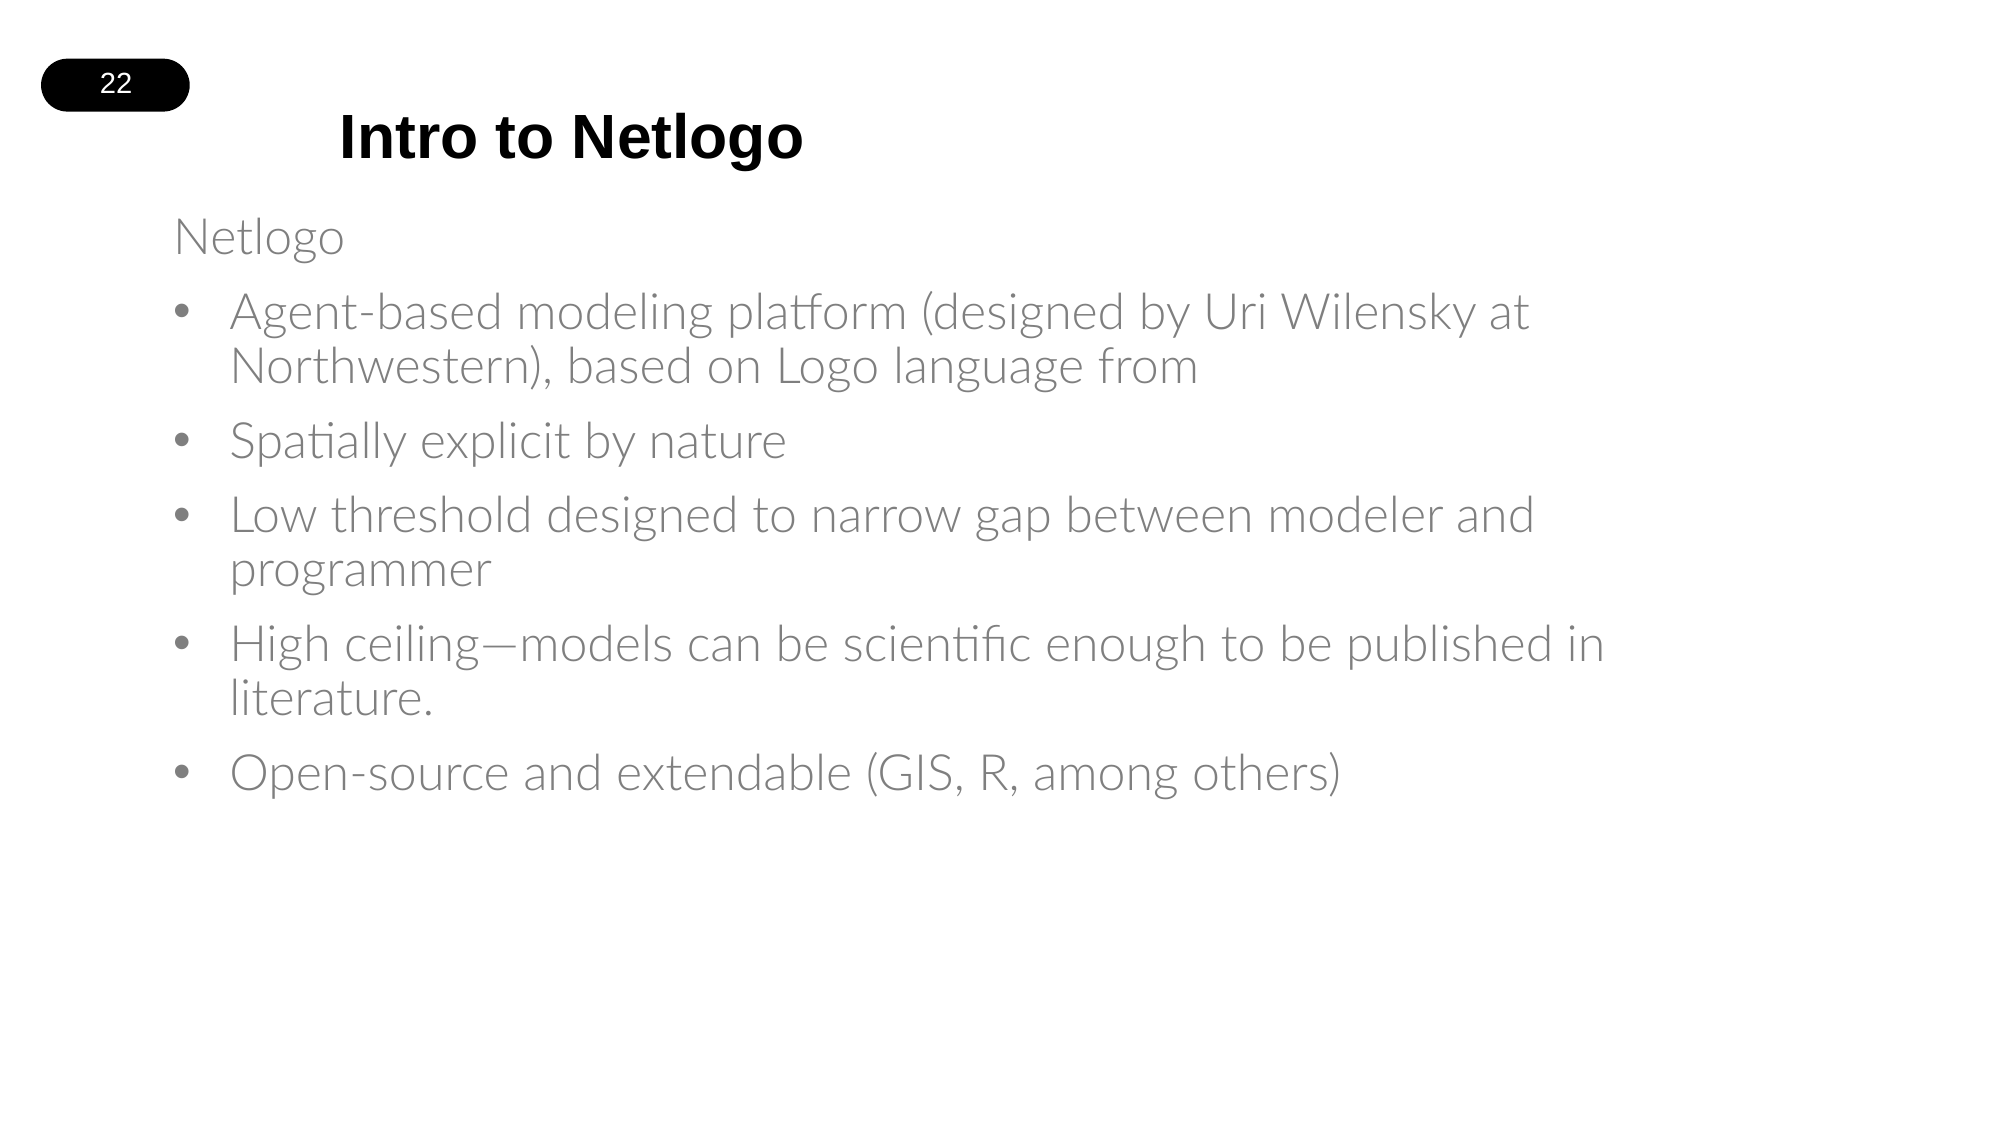

# Intro to Netlogo
Netlogo
Agent-based modeling platform (designed by Uri Wilensky at Northwestern), based on Logo language from
Spatially explicit by nature
Low threshold designed to narrow gap between modeler and programmer
High ceiling—models can be scientific enough to be published in literature.
Open-source and extendable (GIS, R, among others)